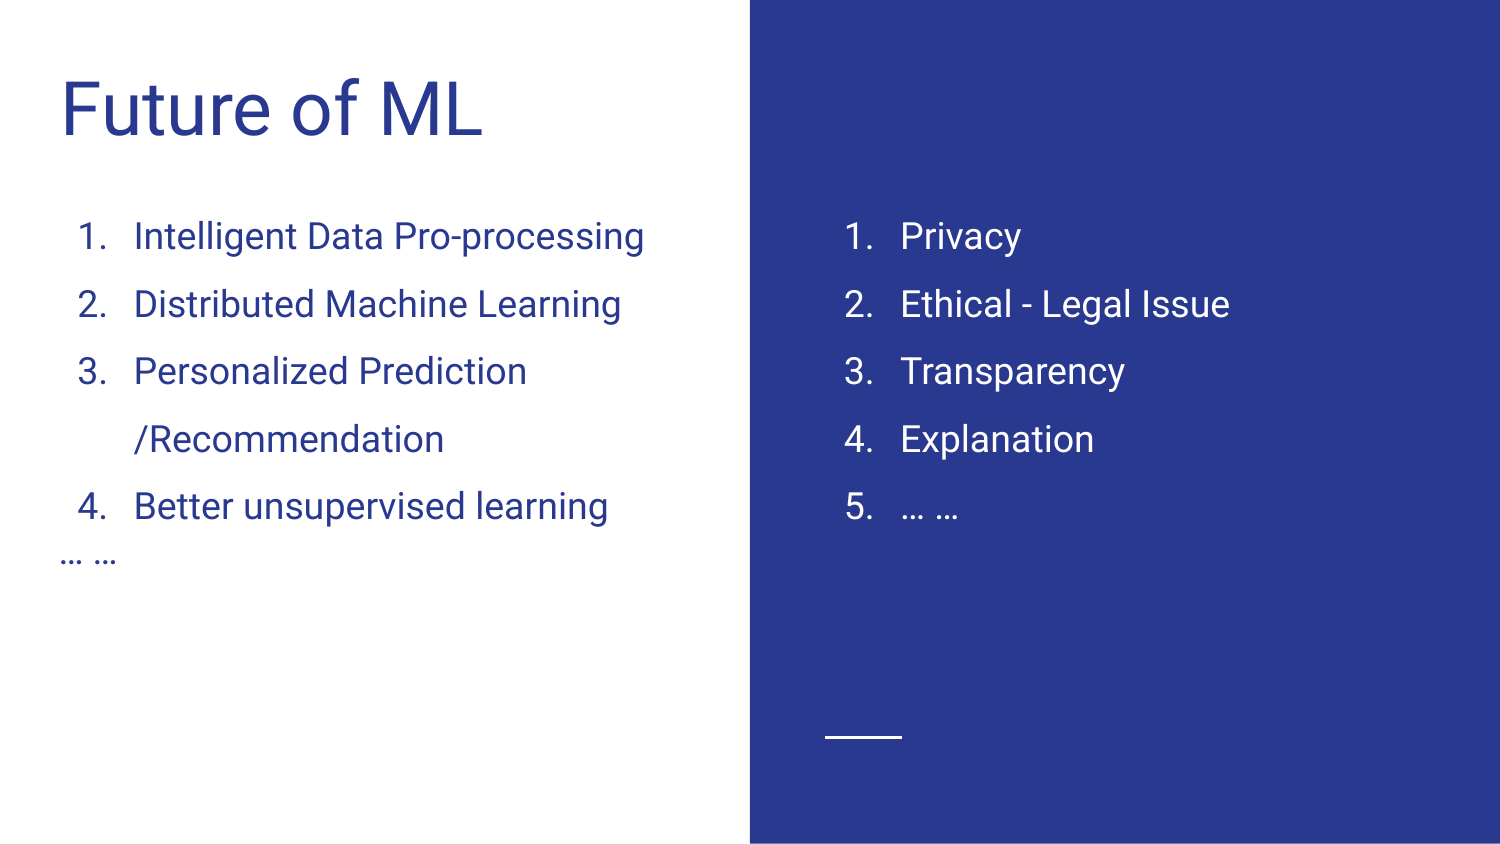

Future of ML
# Intelligent Data Pro-processing
Distributed Machine Learning
Personalized Prediction /Recommendation
Better unsupervised learning
… …
Privacy
Ethical - Legal Issue
Transparency
Explanation
… …